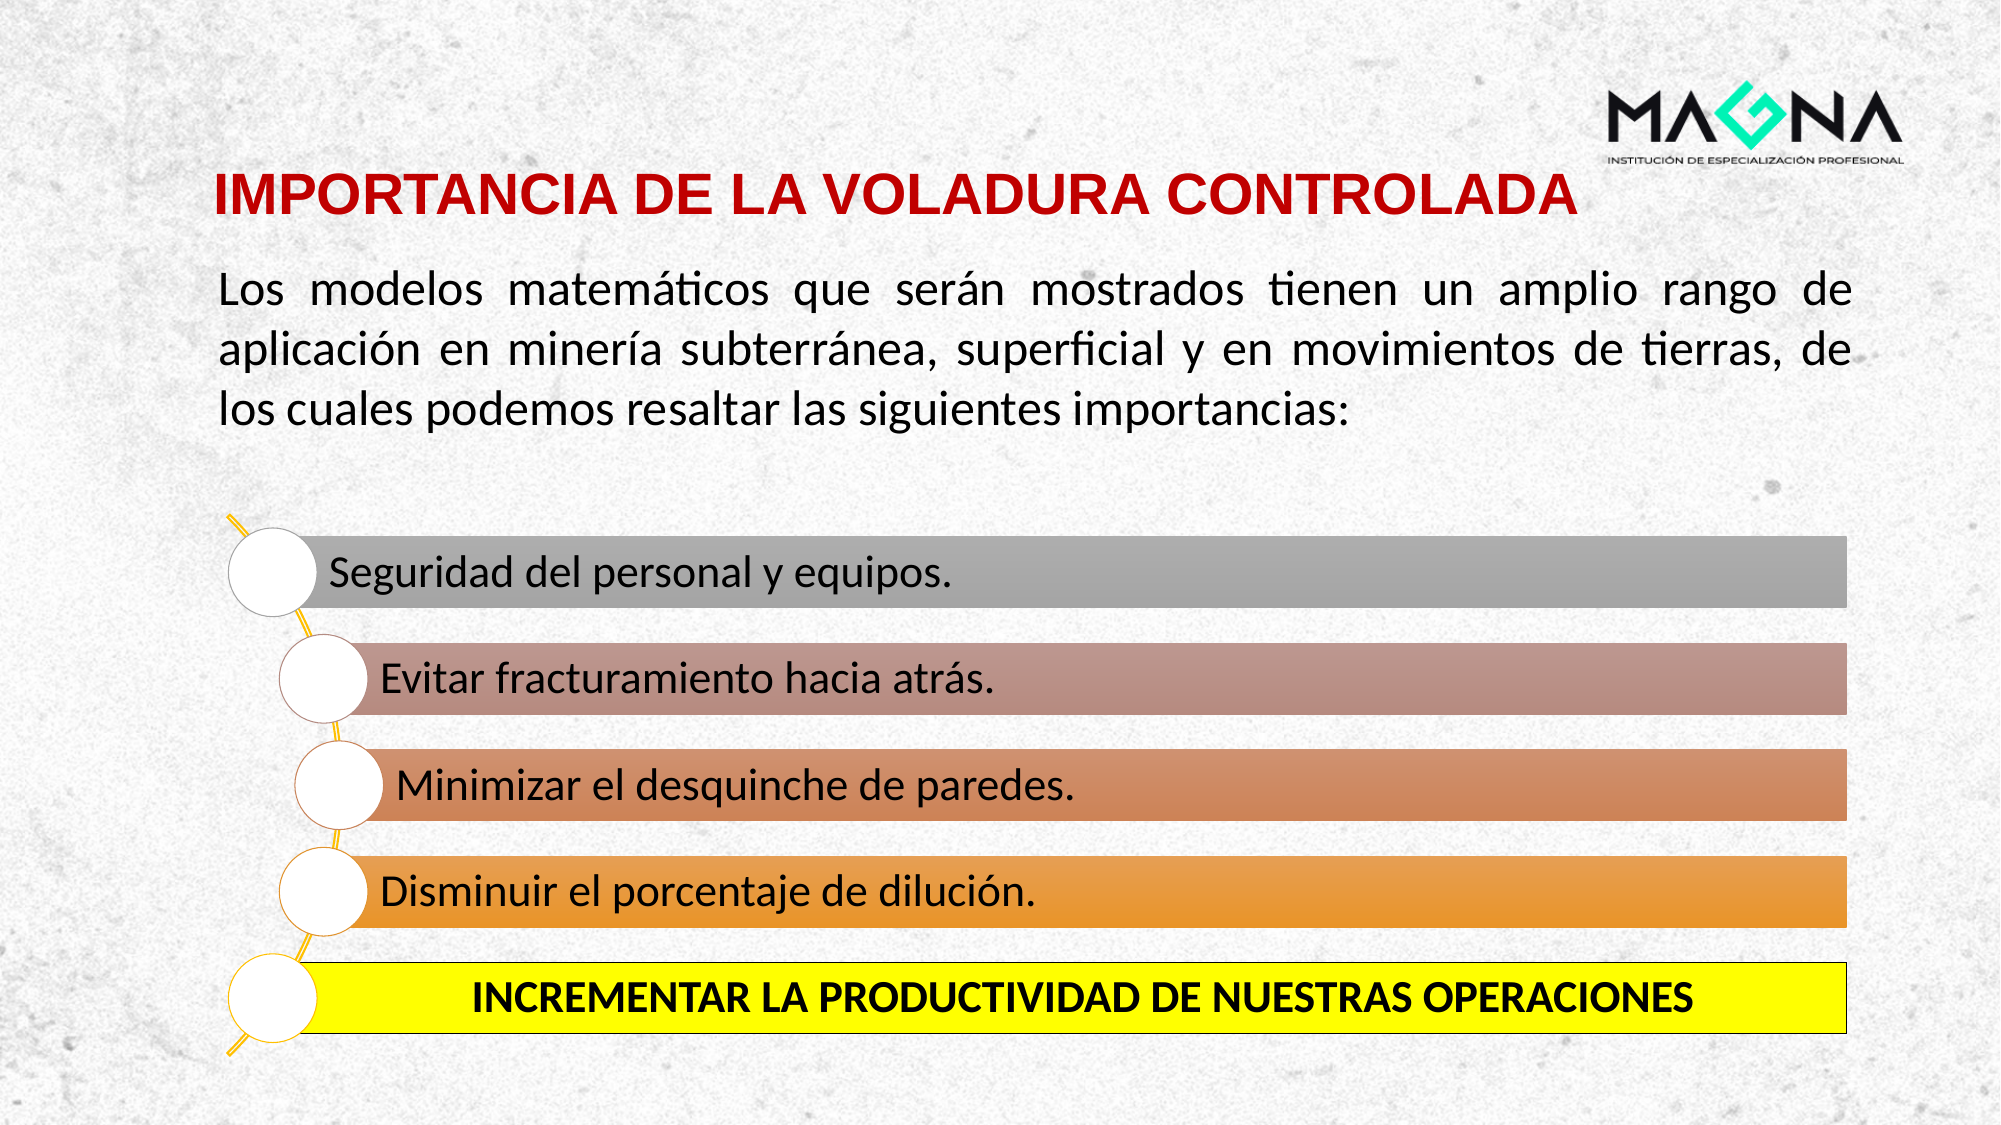

IMPORTANCIA DE LA VOLADURA CONTROLADA
Los modelos matemáticos que serán mostrados tienen un amplio rango de aplicación en minería subterránea, superficial y en movimientos de tierras, de los cuales podemos resaltar las siguientes importancias:
Seguridad del personal y equipos.
Evitar fracturamiento hacia atrás.
Minimizar el desquinche de paredes.
Disminuir el porcentaje de dilución.
INCREMENTAR LA PRODUCTIVIDAD DE NUESTRAS OPERACIONES